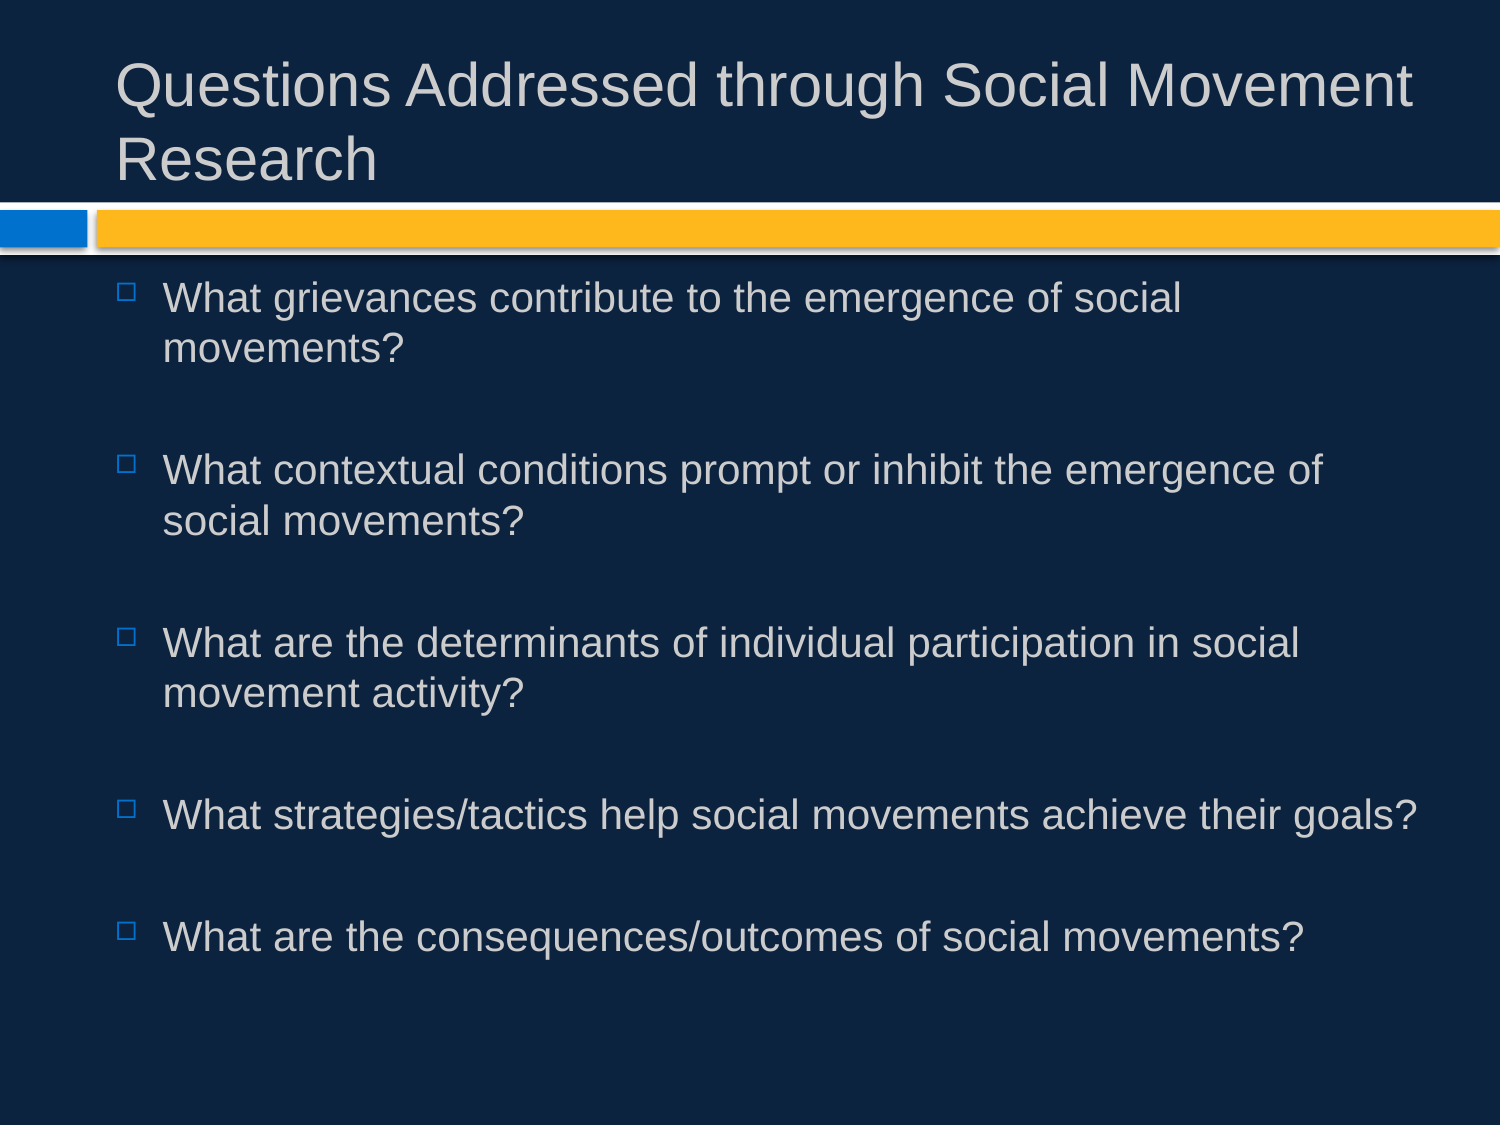

# Questions Addressed through Social Movement Research
What grievances contribute to the emergence of social movements?

What contextual conditions prompt or inhibit the emergence of social movements?

What are the determinants of individual participation in social movement activity?

What strategies/tactics help social movements achieve their goals?

What are the consequences/outcomes of social movements?